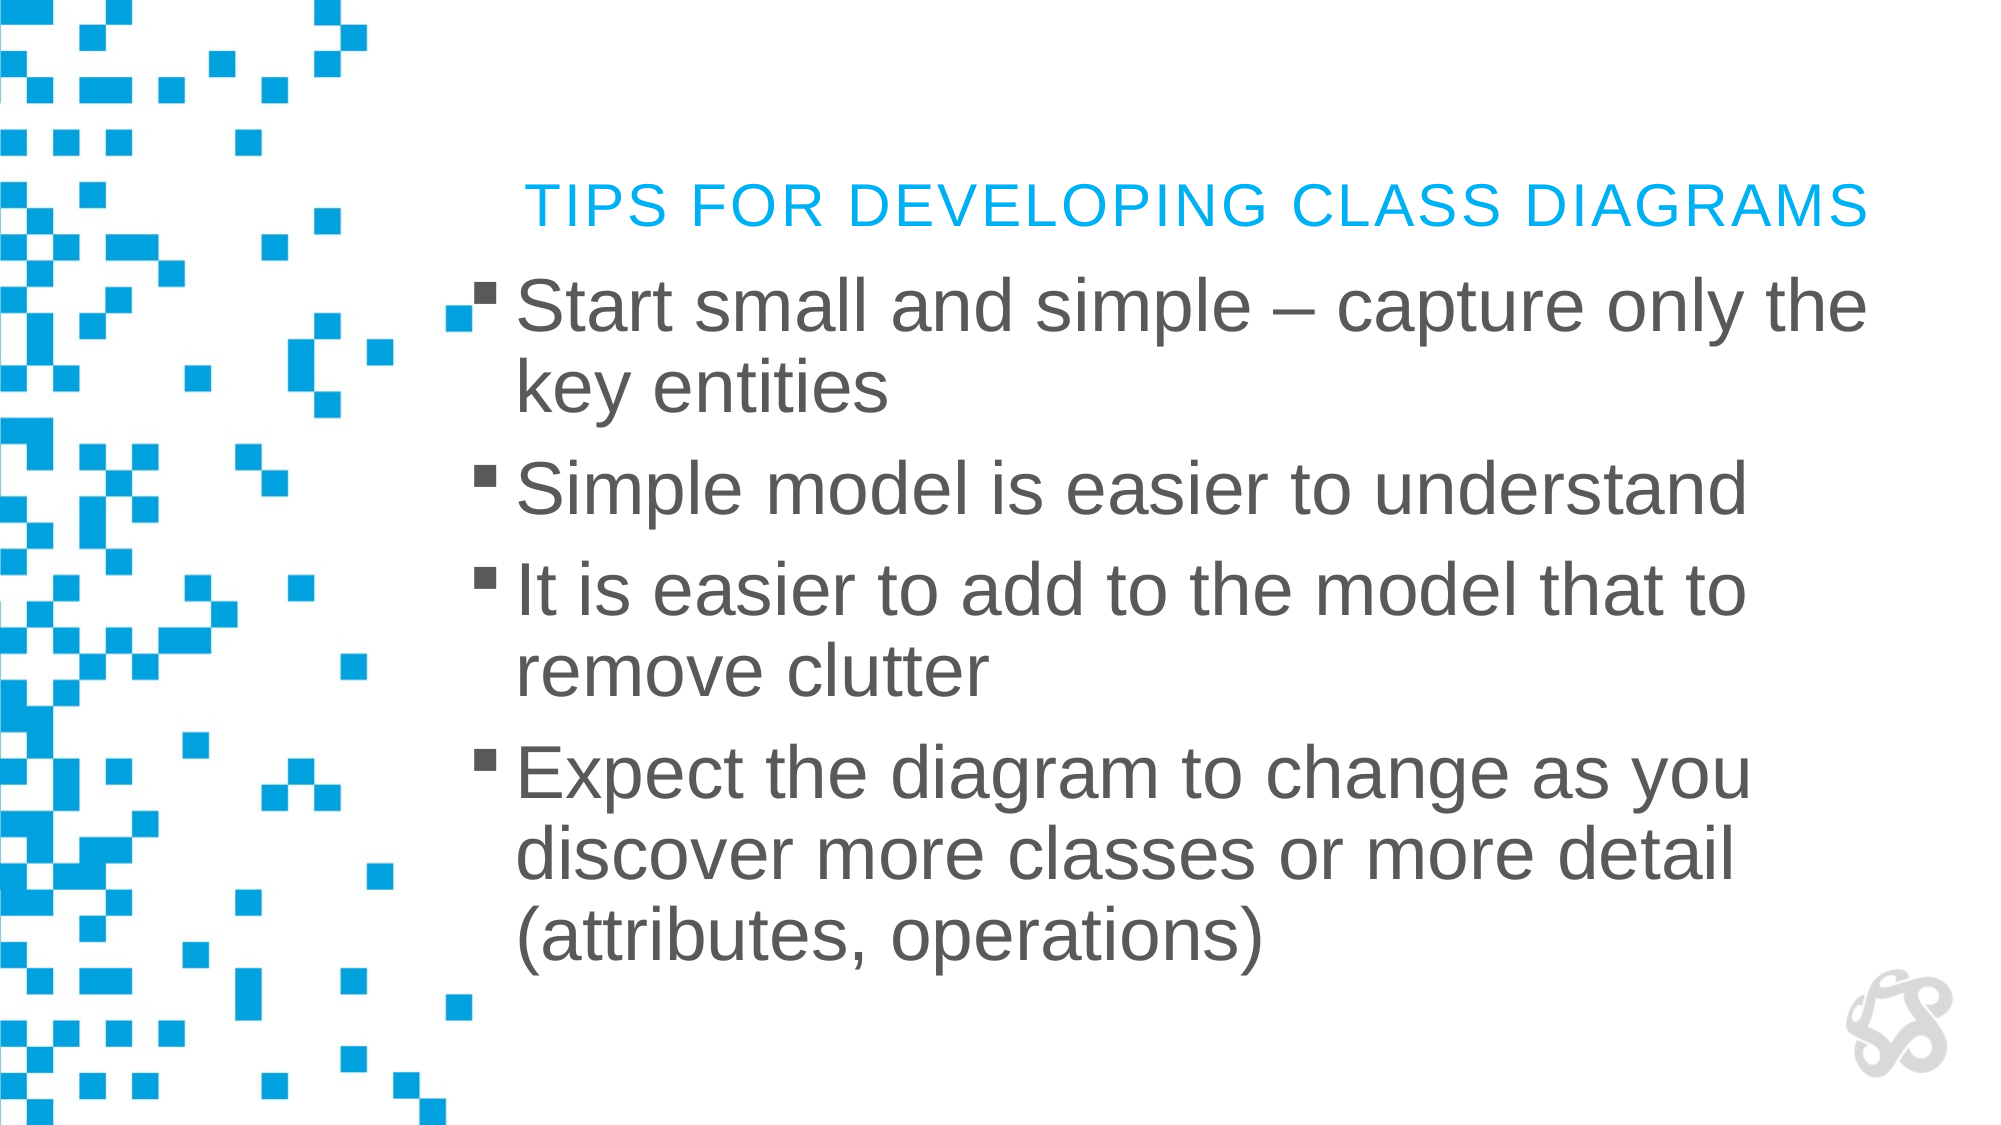

# Tips for Developing Class Diagrams
Start small and simple – capture only the key entities
Simple model is easier to understand
It is easier to add to the model that to remove clutter
Expect the diagram to change as you discover more classes or more detail (attributes, operations)